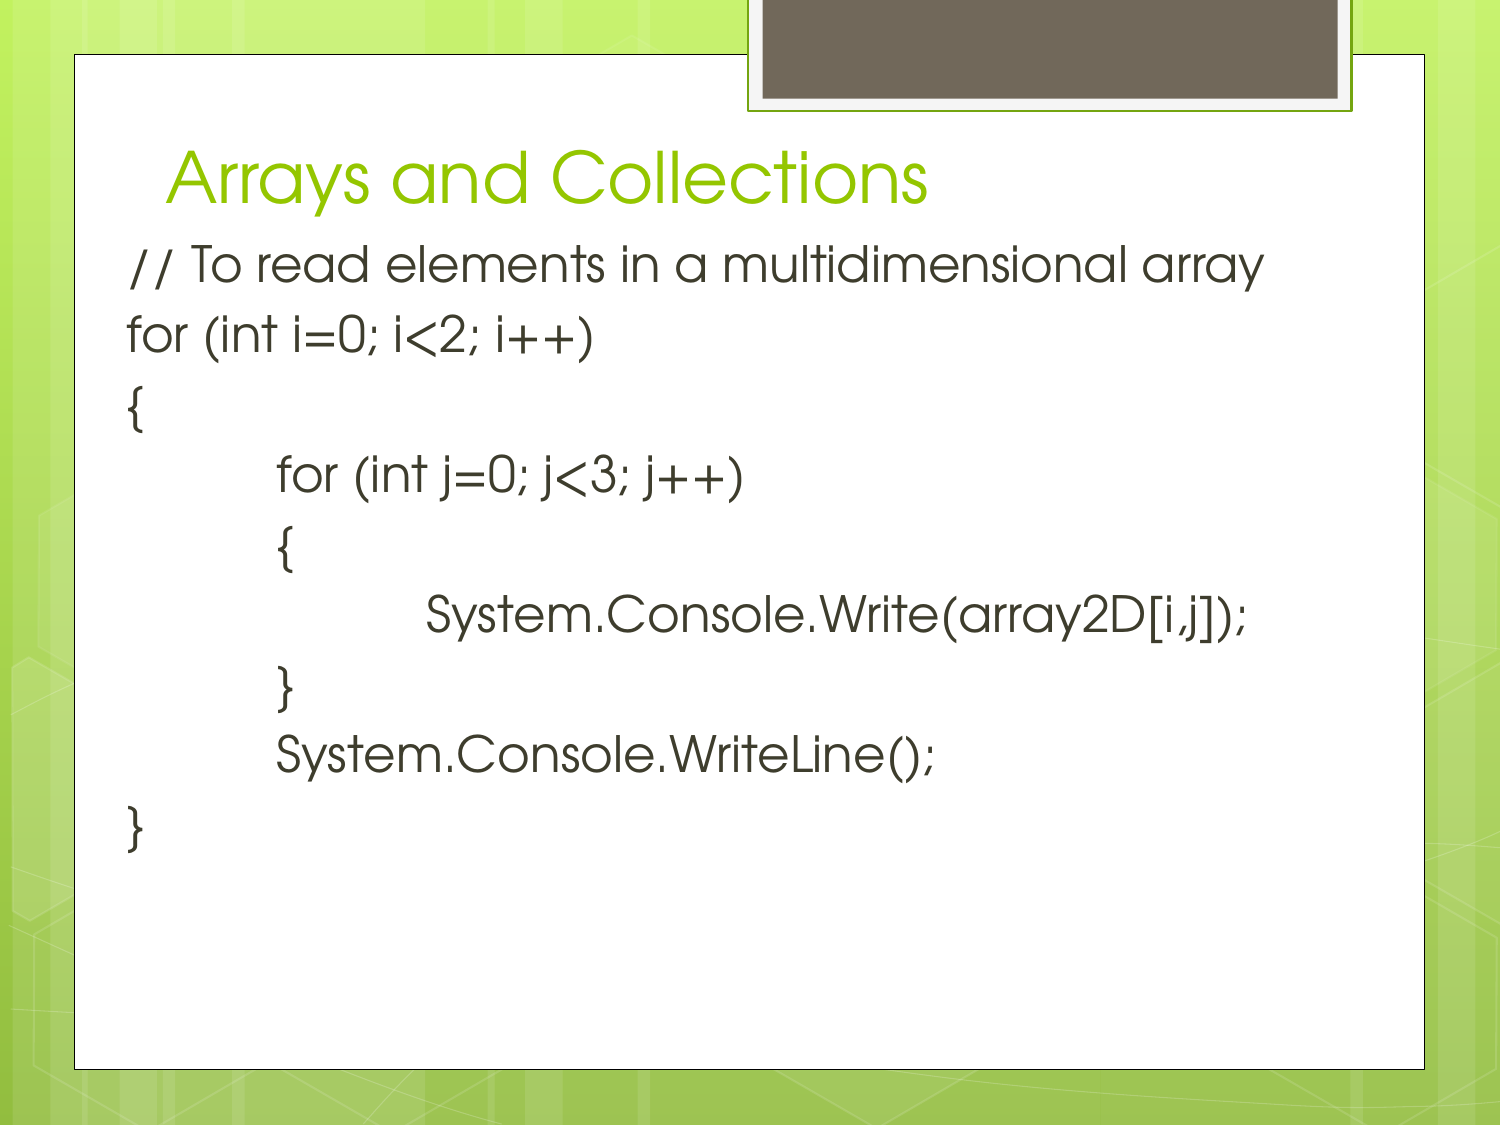

# Arrays and Collections
// To read elements in a multidimensional array
for (int i=0; i<2; i++)
{
	for (int j=0; j<3; j++)
	{
		System.Console.Write(array2D[i,j]);
	}
	System.Console.WriteLine();
}